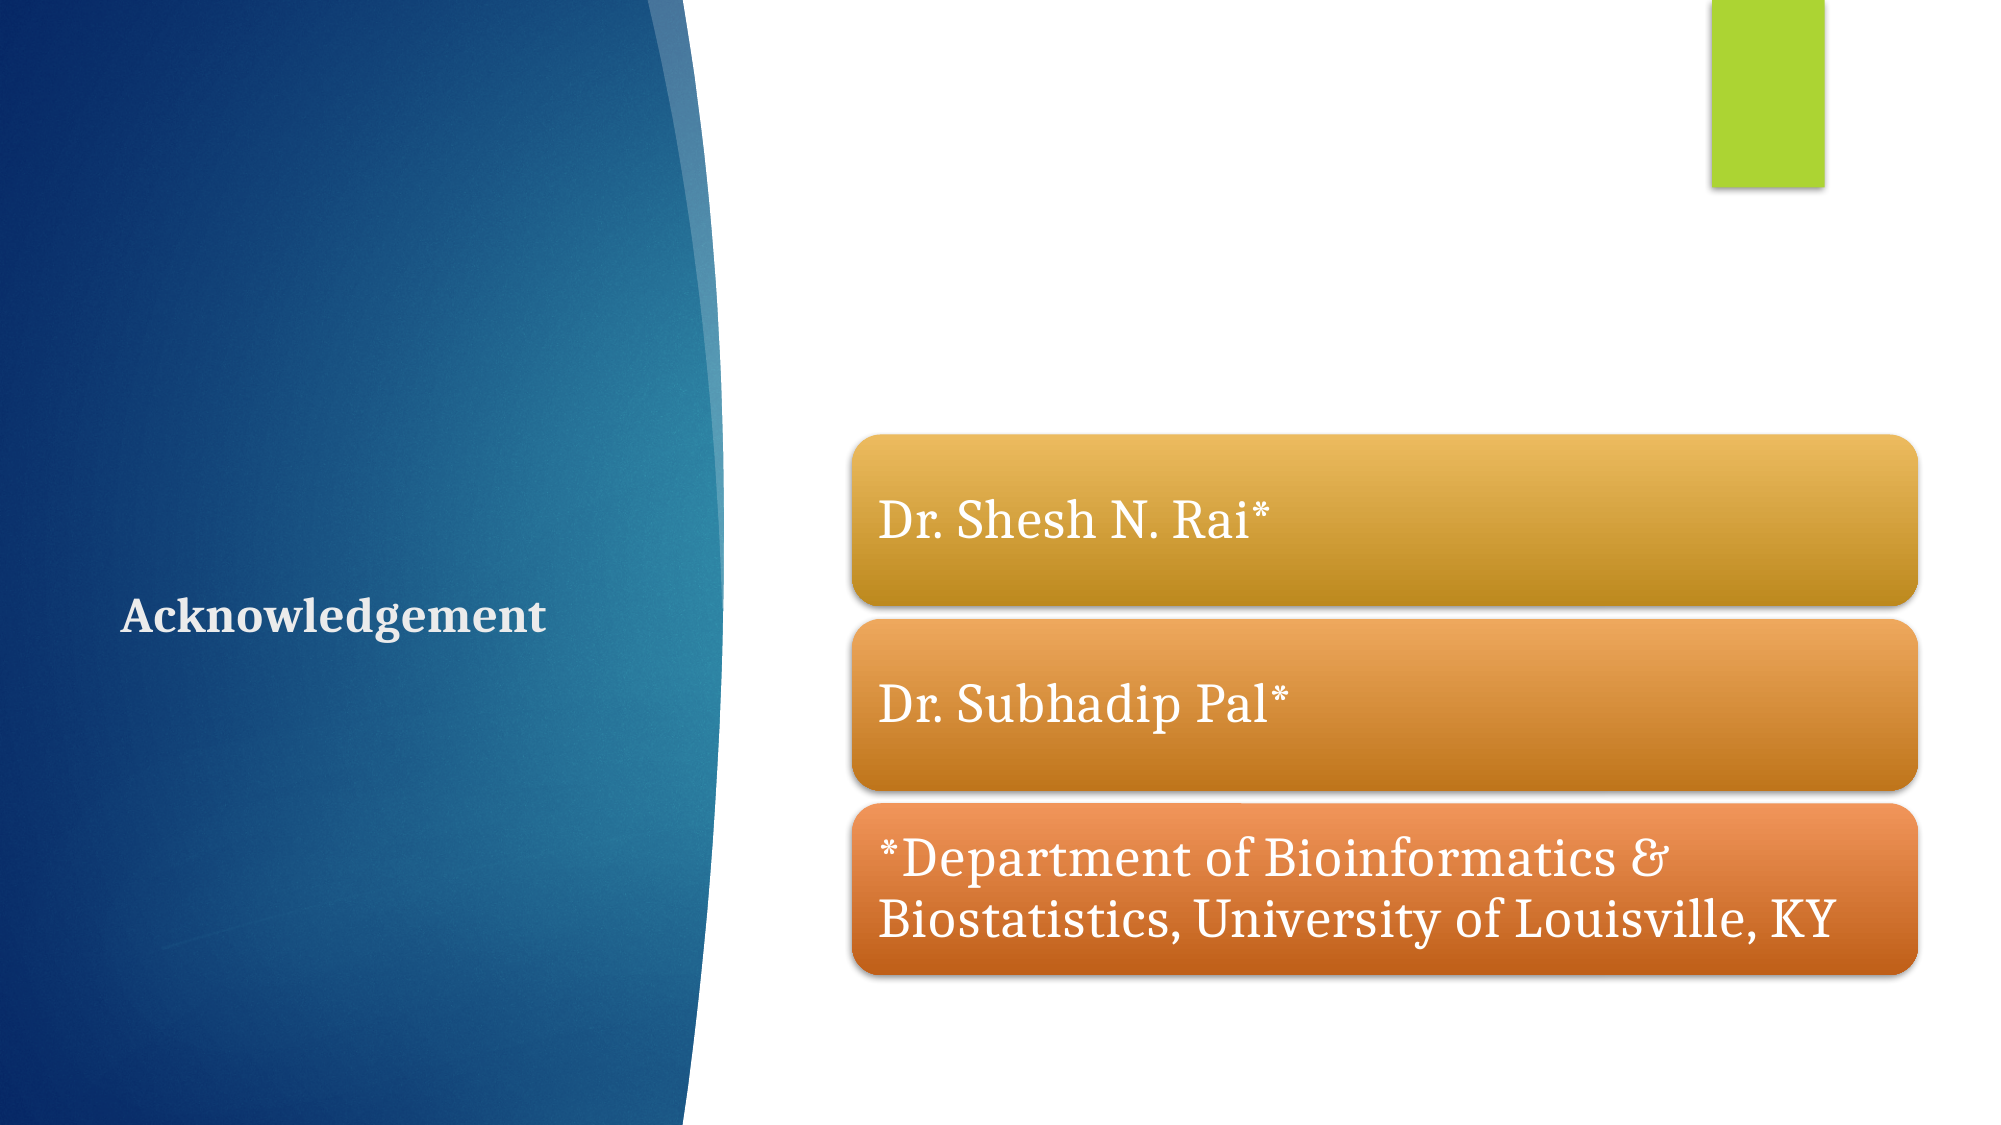

# Acknowledgement

Dr. Shesh N. Rai*

Dr. Subhadip Pal*

*Department of Bioinformatics & Biostatistics, University of Louisville, KY